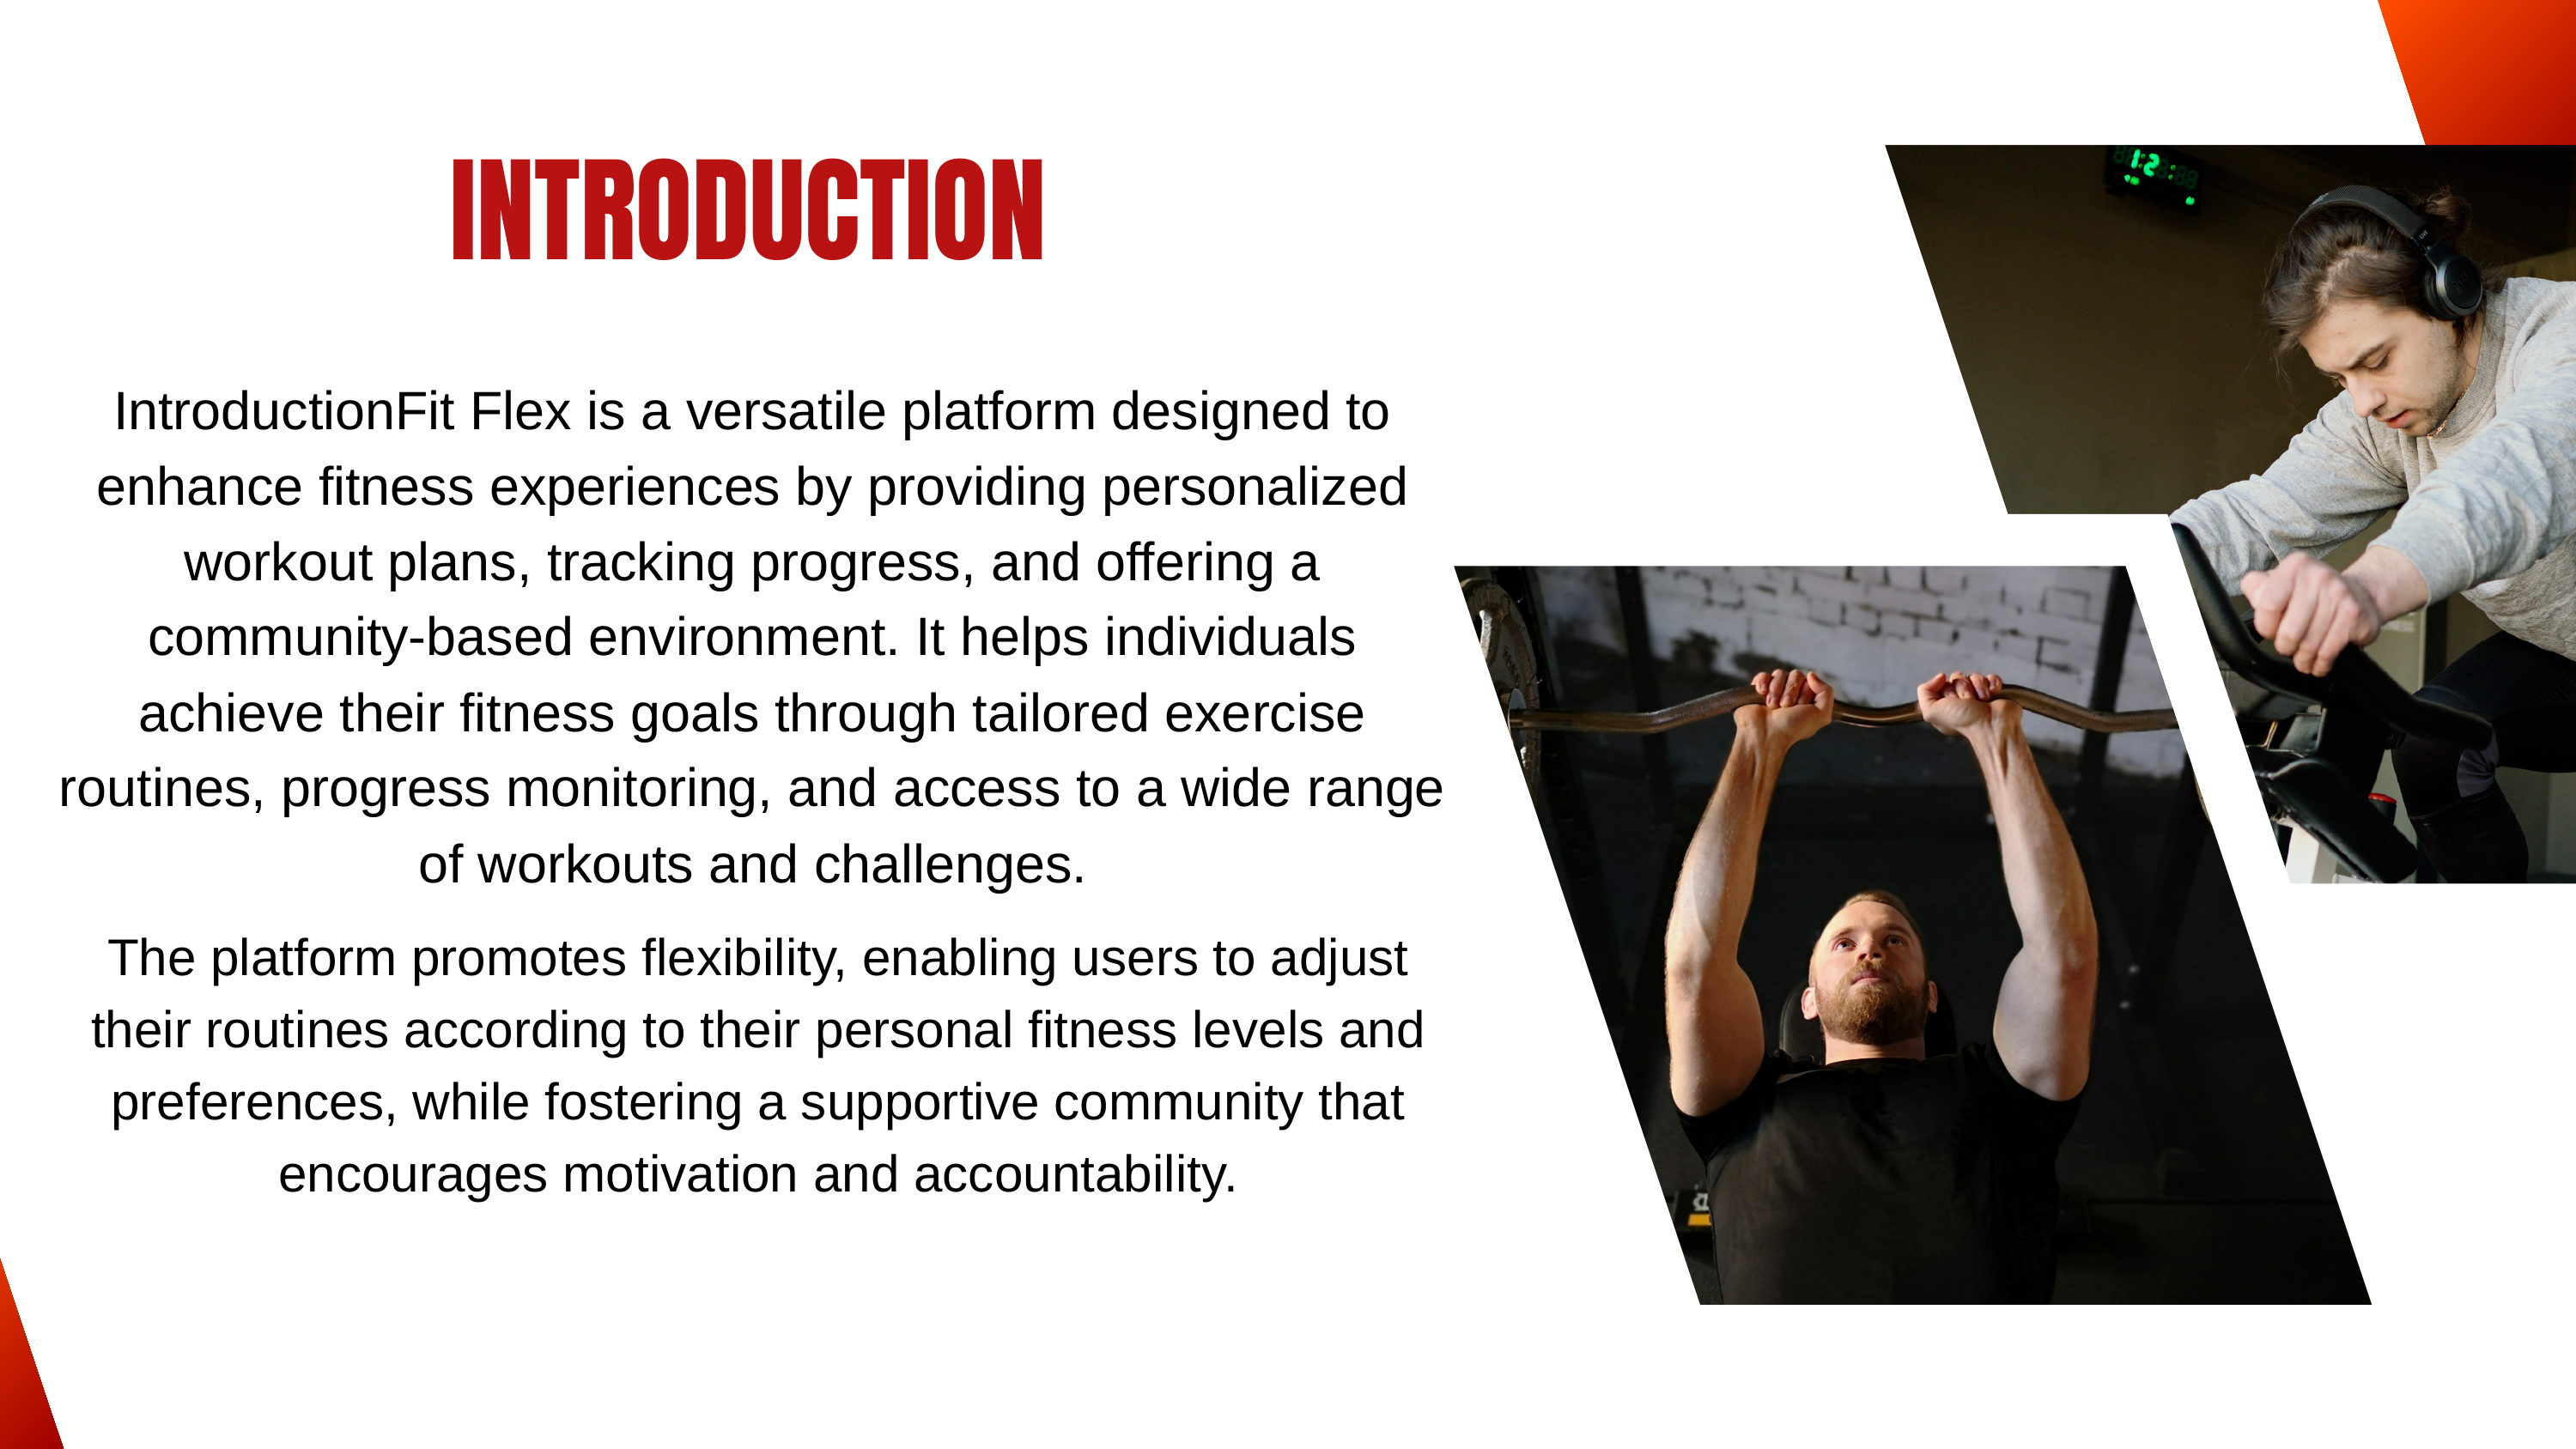

INTRODUCTION

IntroductionFit Flex is a versatile platform designed to enhance fitness experiences by providing personalized workout plans, tracking progress, and offering a community-based environment. It helps individuals achieve their fitness goals through tailored exercise routines, progress monitoring, and access to a wide range of workouts and challenges.

The platform promotes flexibility, enabling users to adjust their routines according to their personal fitness levels and preferences, while fostering a supportive community that encourages motivation and accountability.